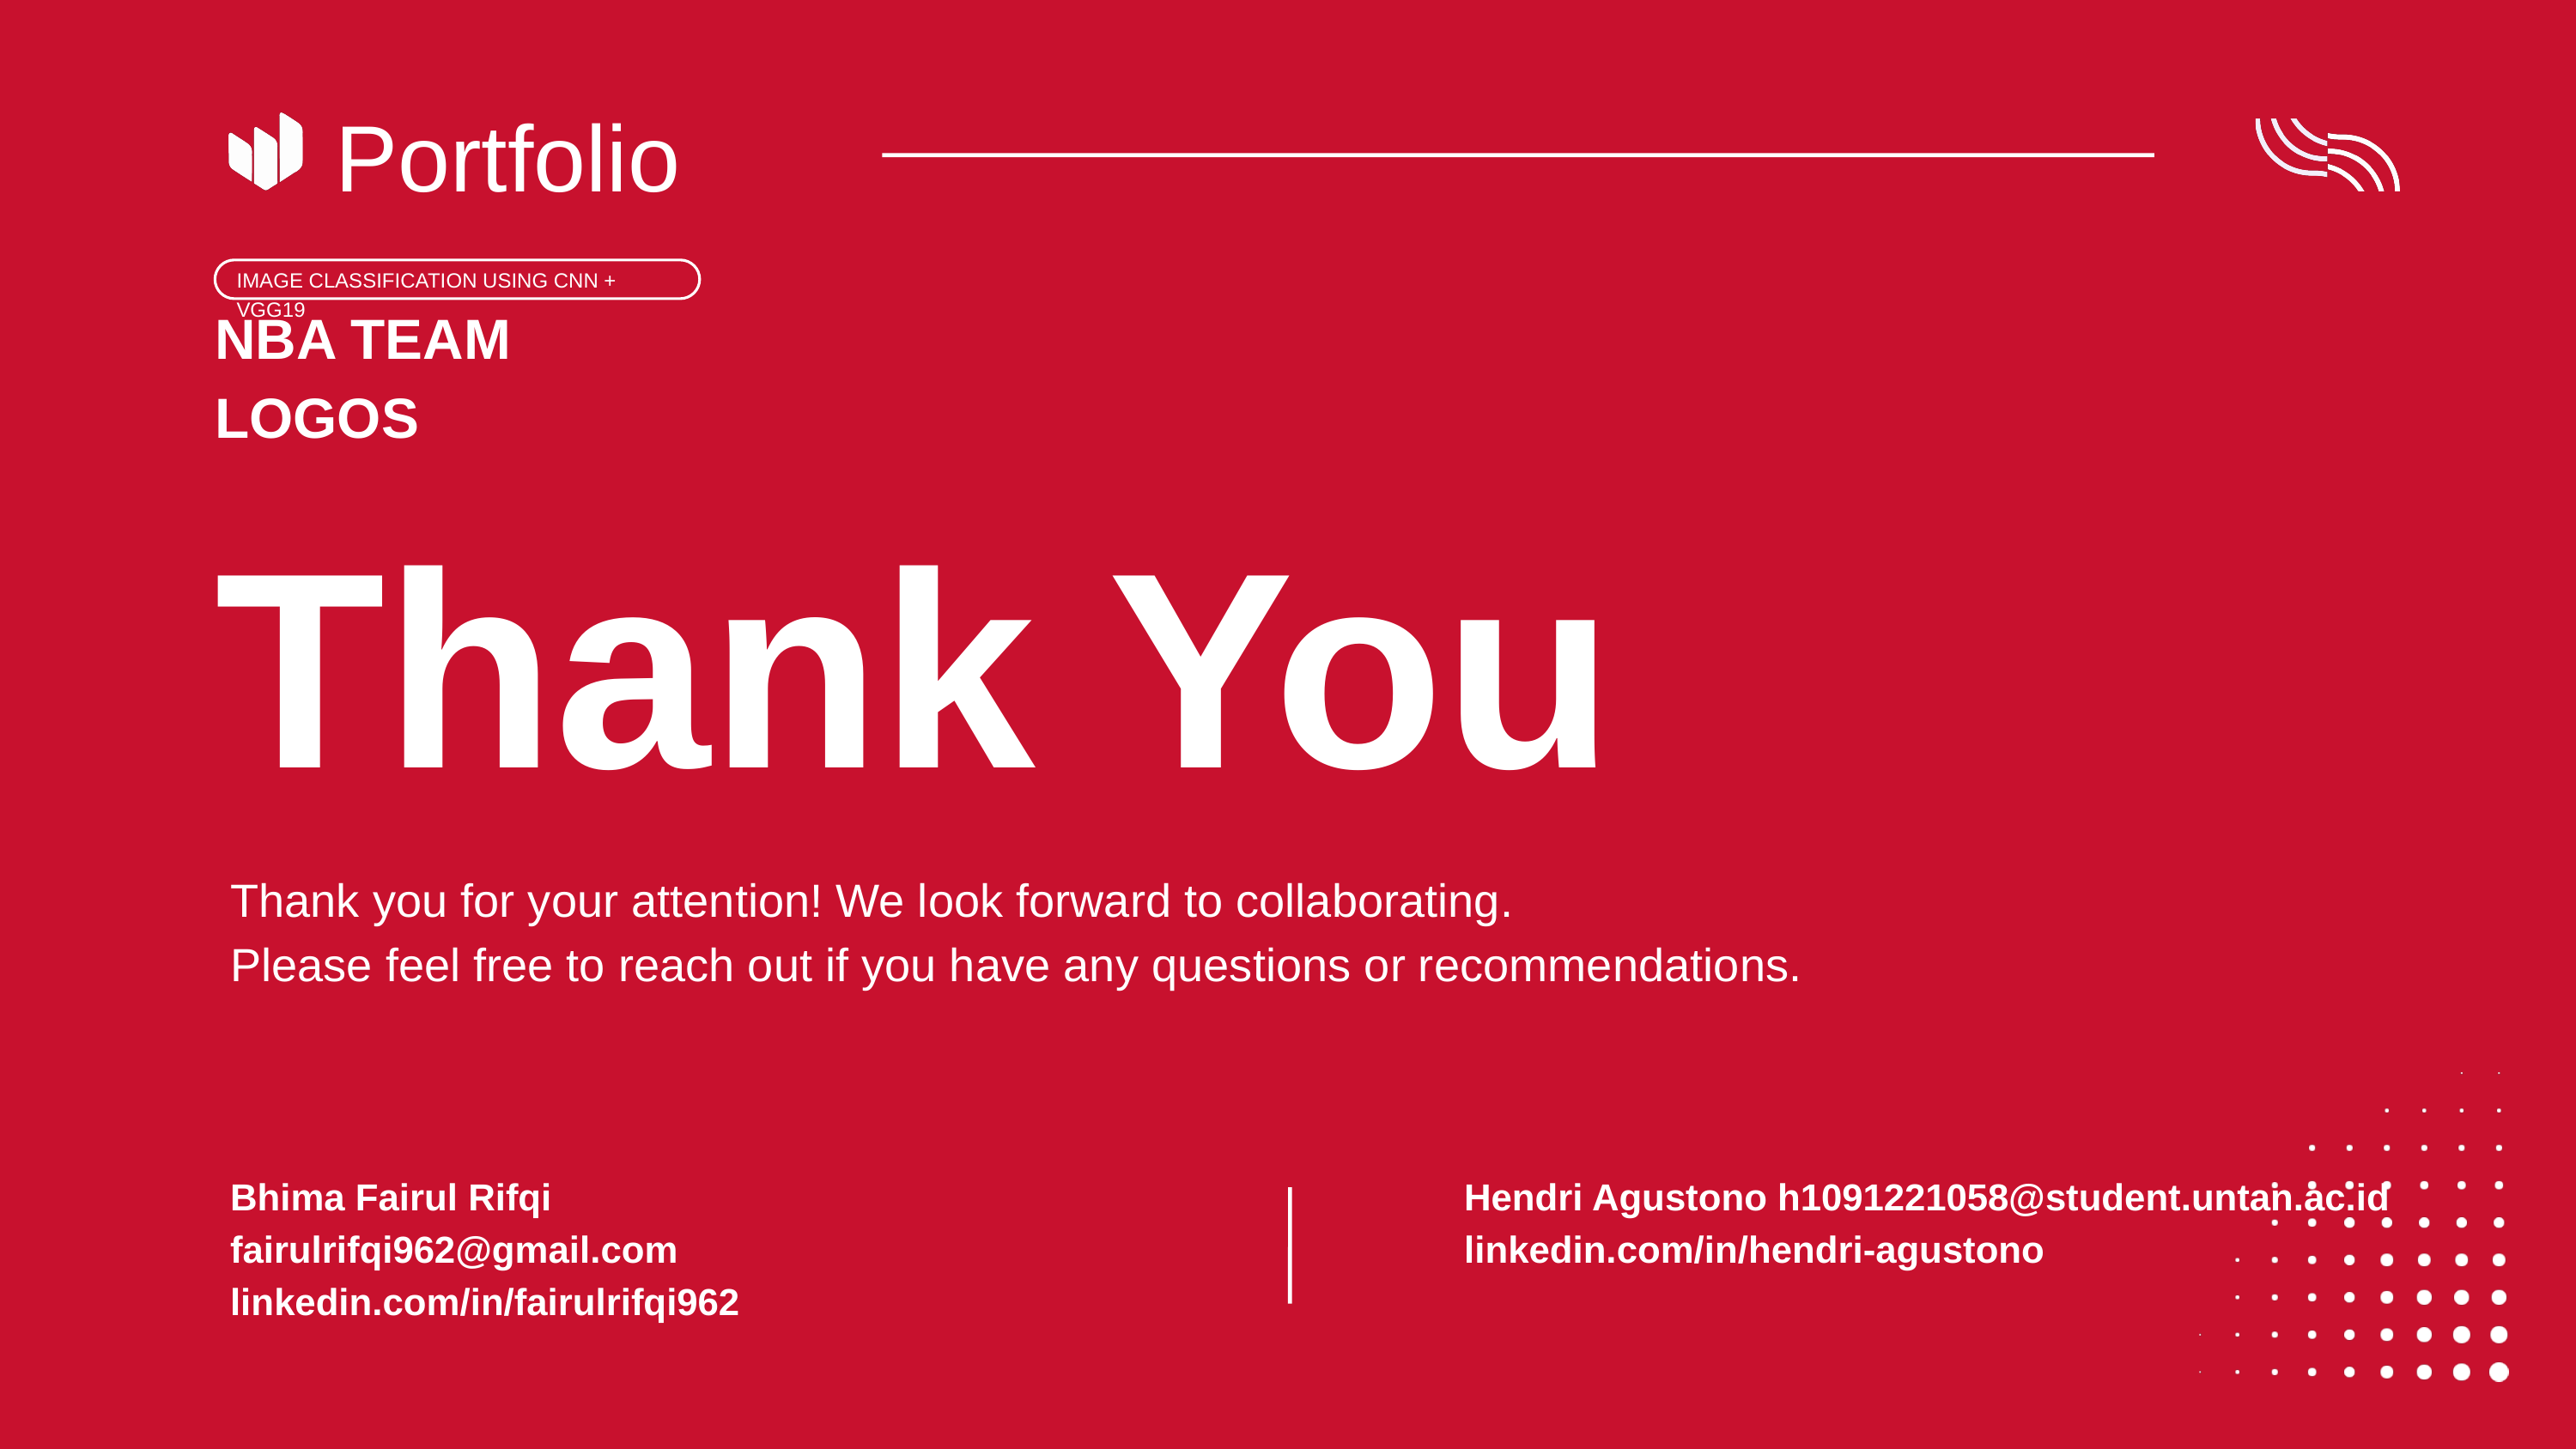

Portfolio

IMAGE CLASSIFICATION USING CNN + VGG19
NBA TEAM LOGOS
Thank You
Thank you for your attention! We look forward to collaborating.
Please feel free to reach out if you have any questions or recommendations.

Hendri Agustono h1091221058@student.untan.ac.id linkedin.com/in/hendri-agustono
Bhima Fairul Rifqi
fairulrifqi962@gmail.com
linkedin.com/in/fairulrifqi962